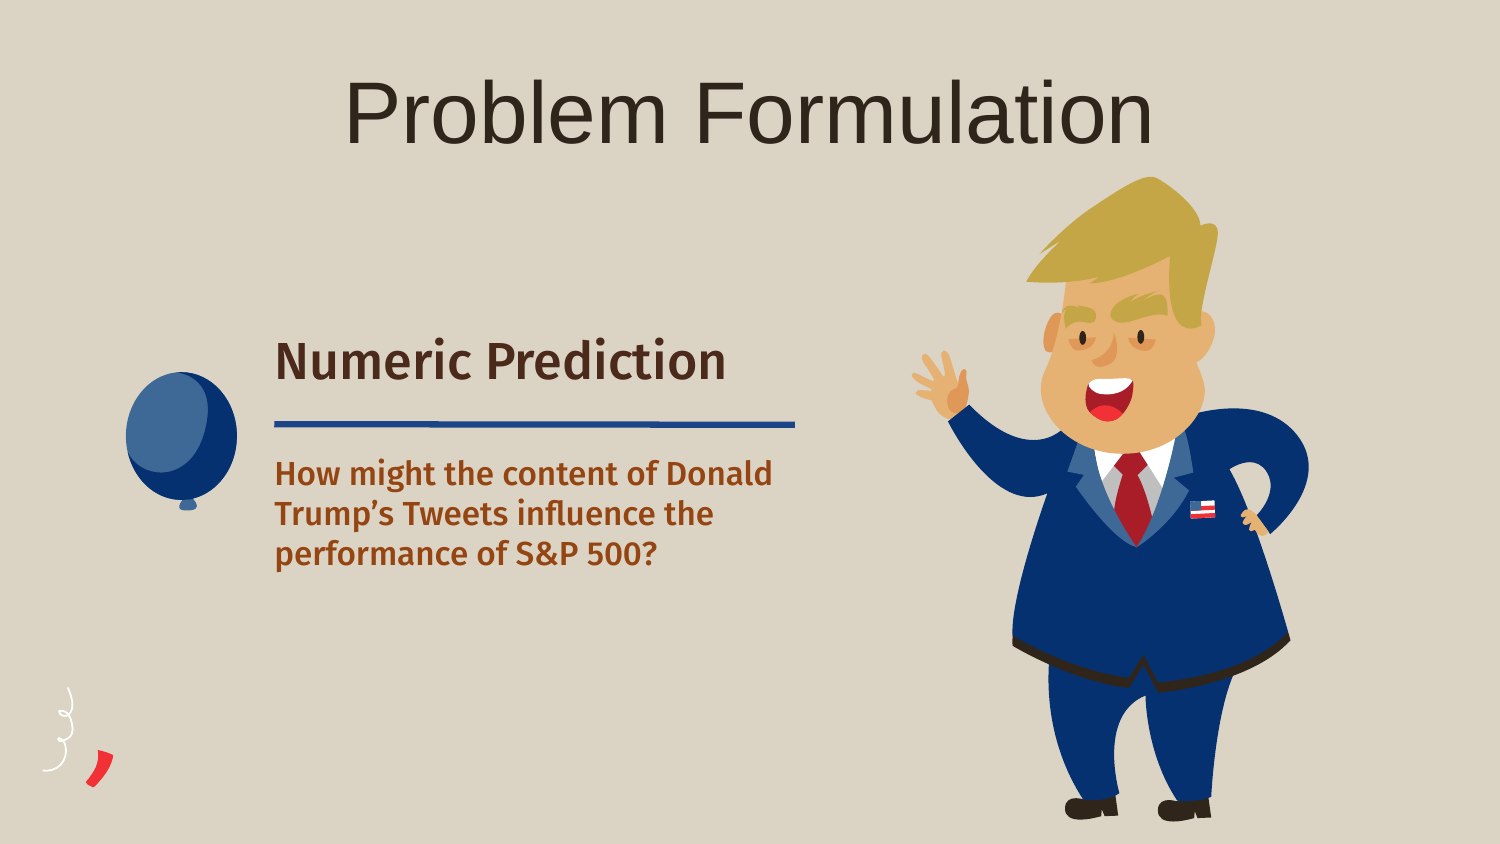

Problem Formulation

Numeric Prediction

How might the content of Donald Trump’s Tweets influence the performance of S&P 500?